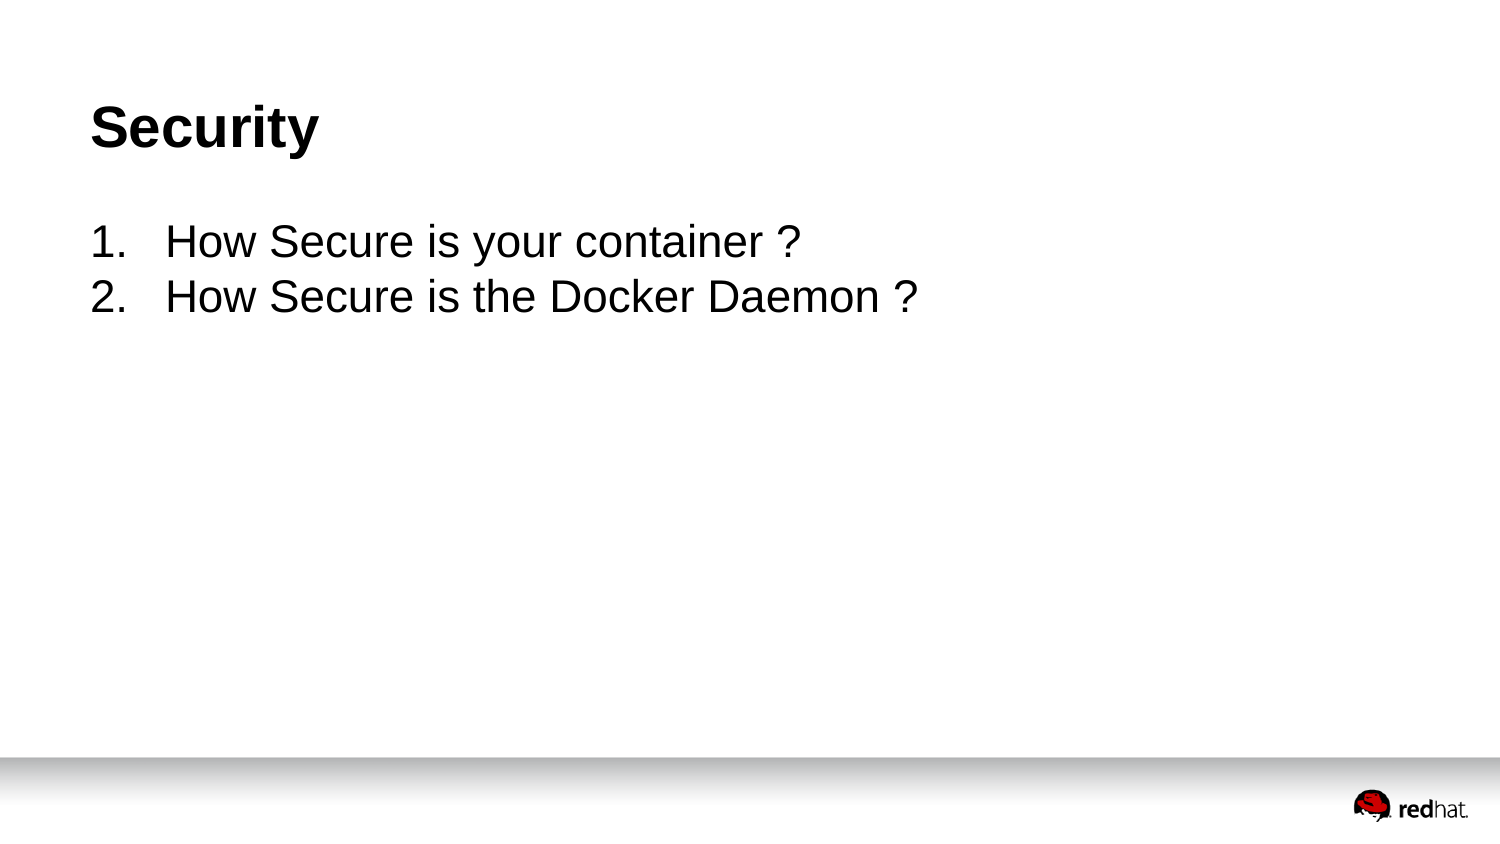

# Security
How Secure is your container ?
How Secure is the Docker Daemon ?